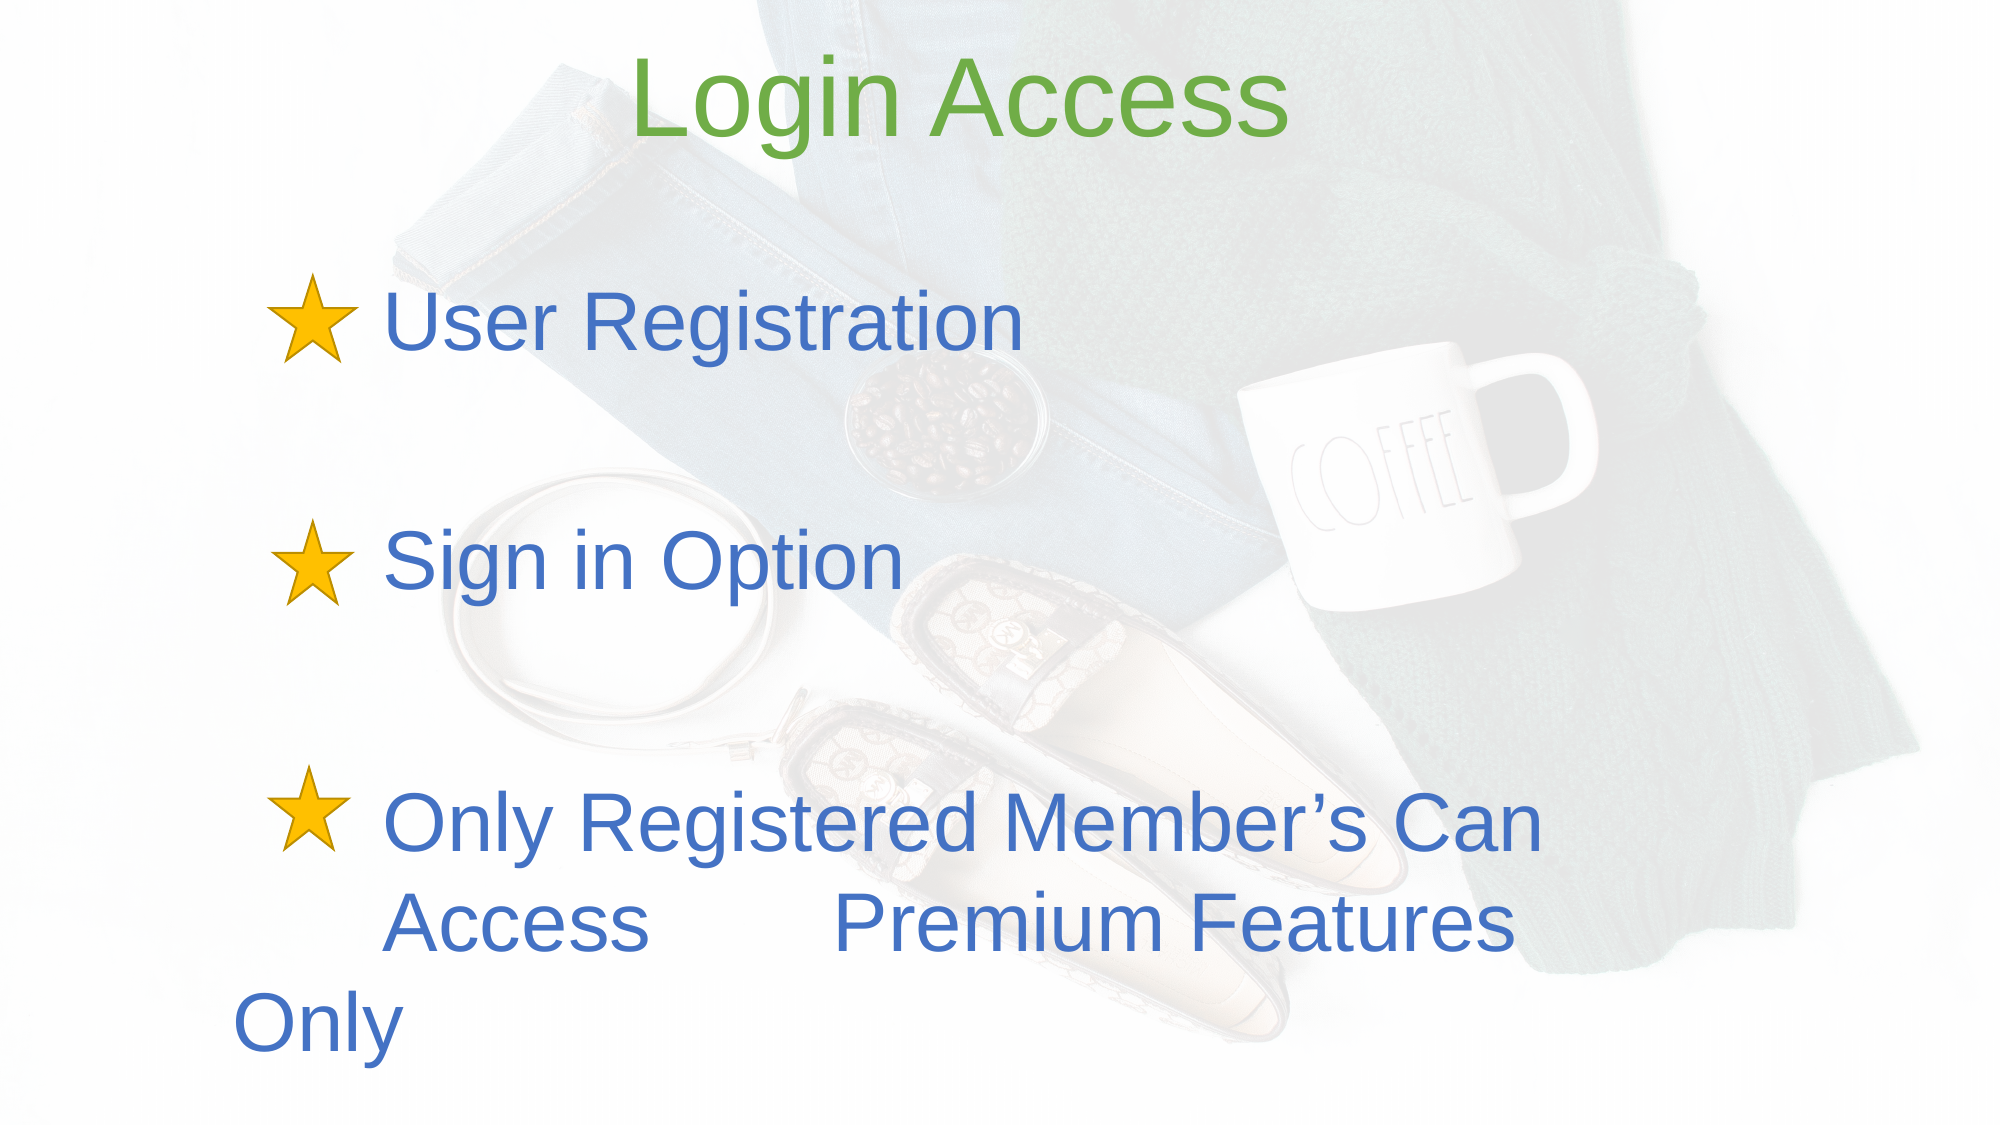

Login Access
	User Registration

	Sign in Option

	Only Registered Member’s Can 	Access   	Premium Features Only